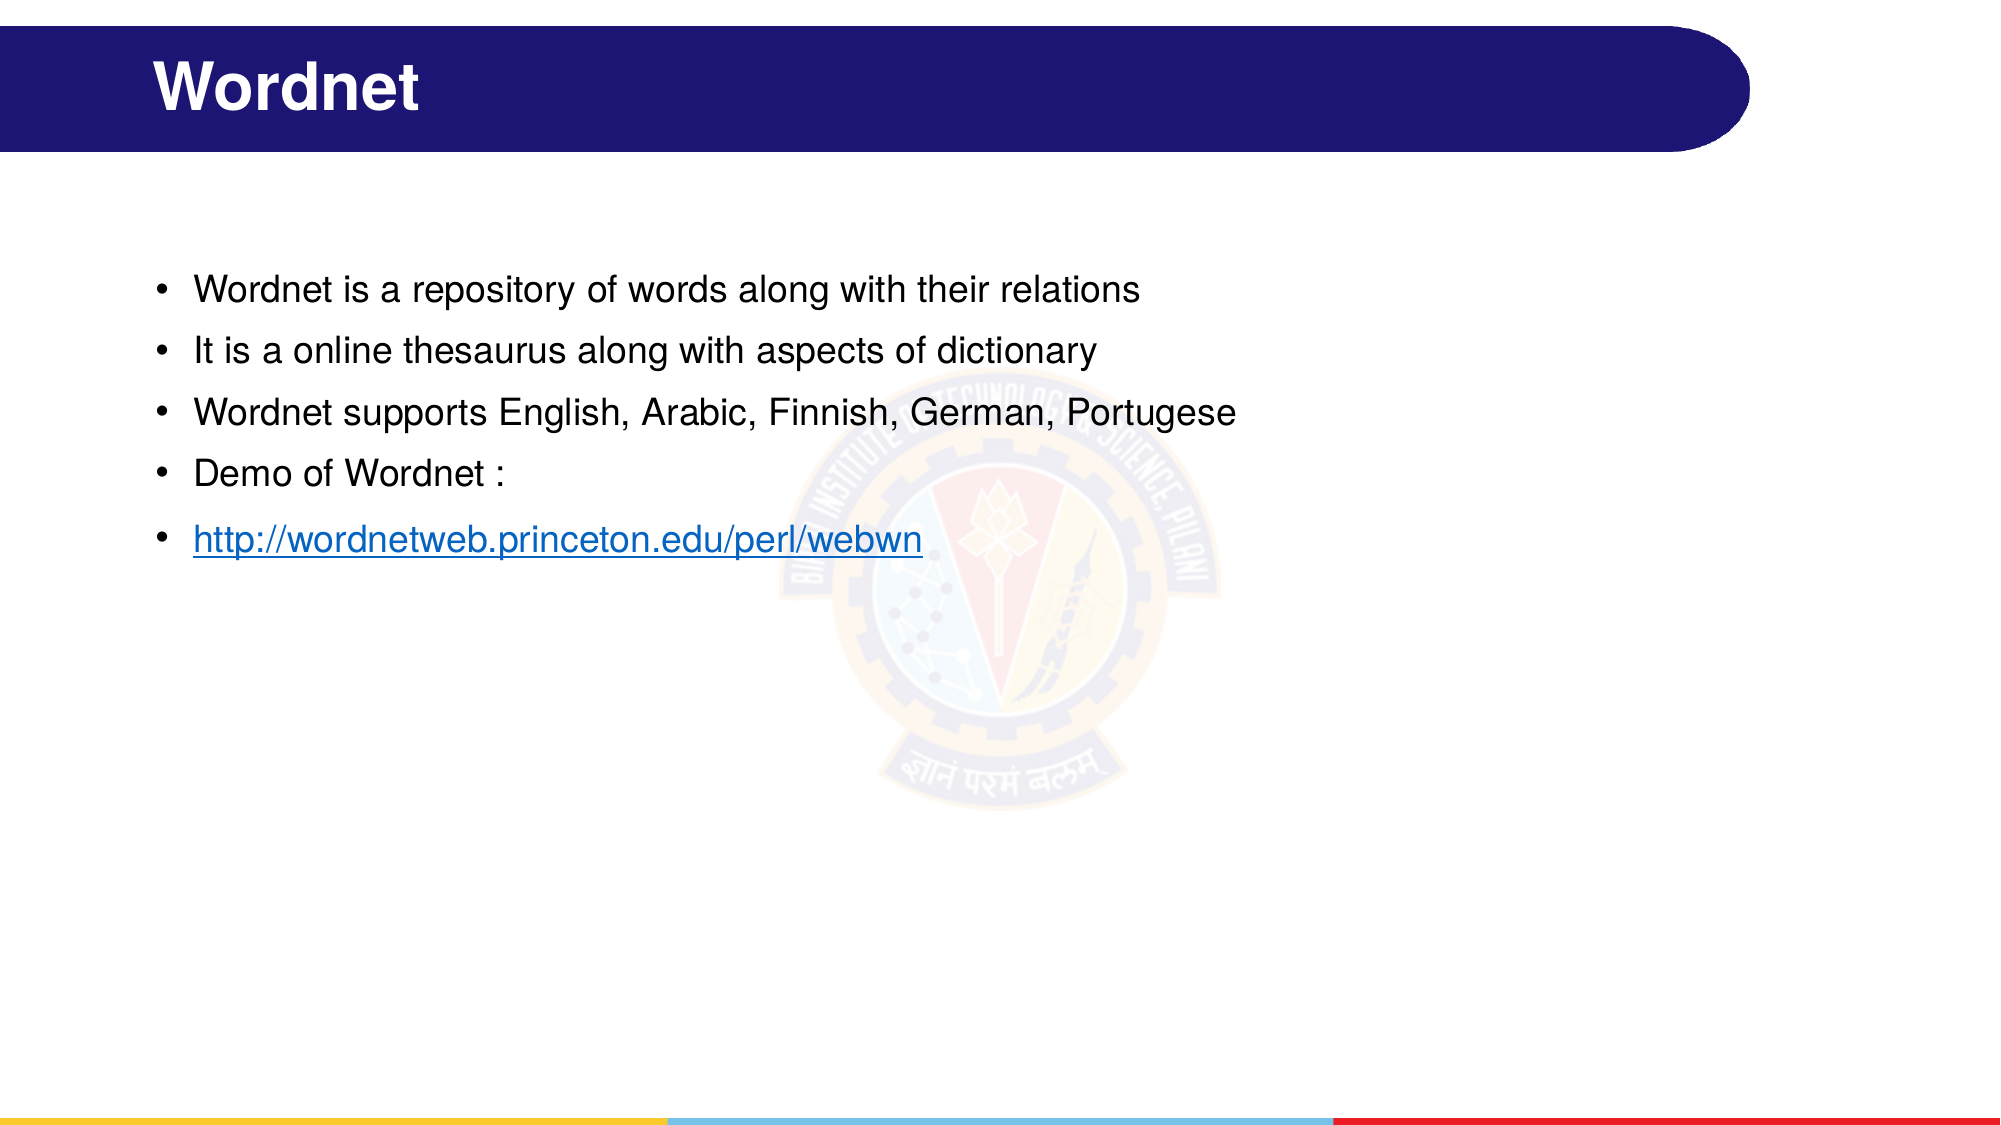

# Wordnet

Wordnet is a repository of words along with their relations
It is a online thesaurus along with aspects of dictionary
Wordnet supports English, Arabic, Finnish, German, Portugese
Demo of Wordnet :
http://wordnetweb.princeton.edu/perl/webwn